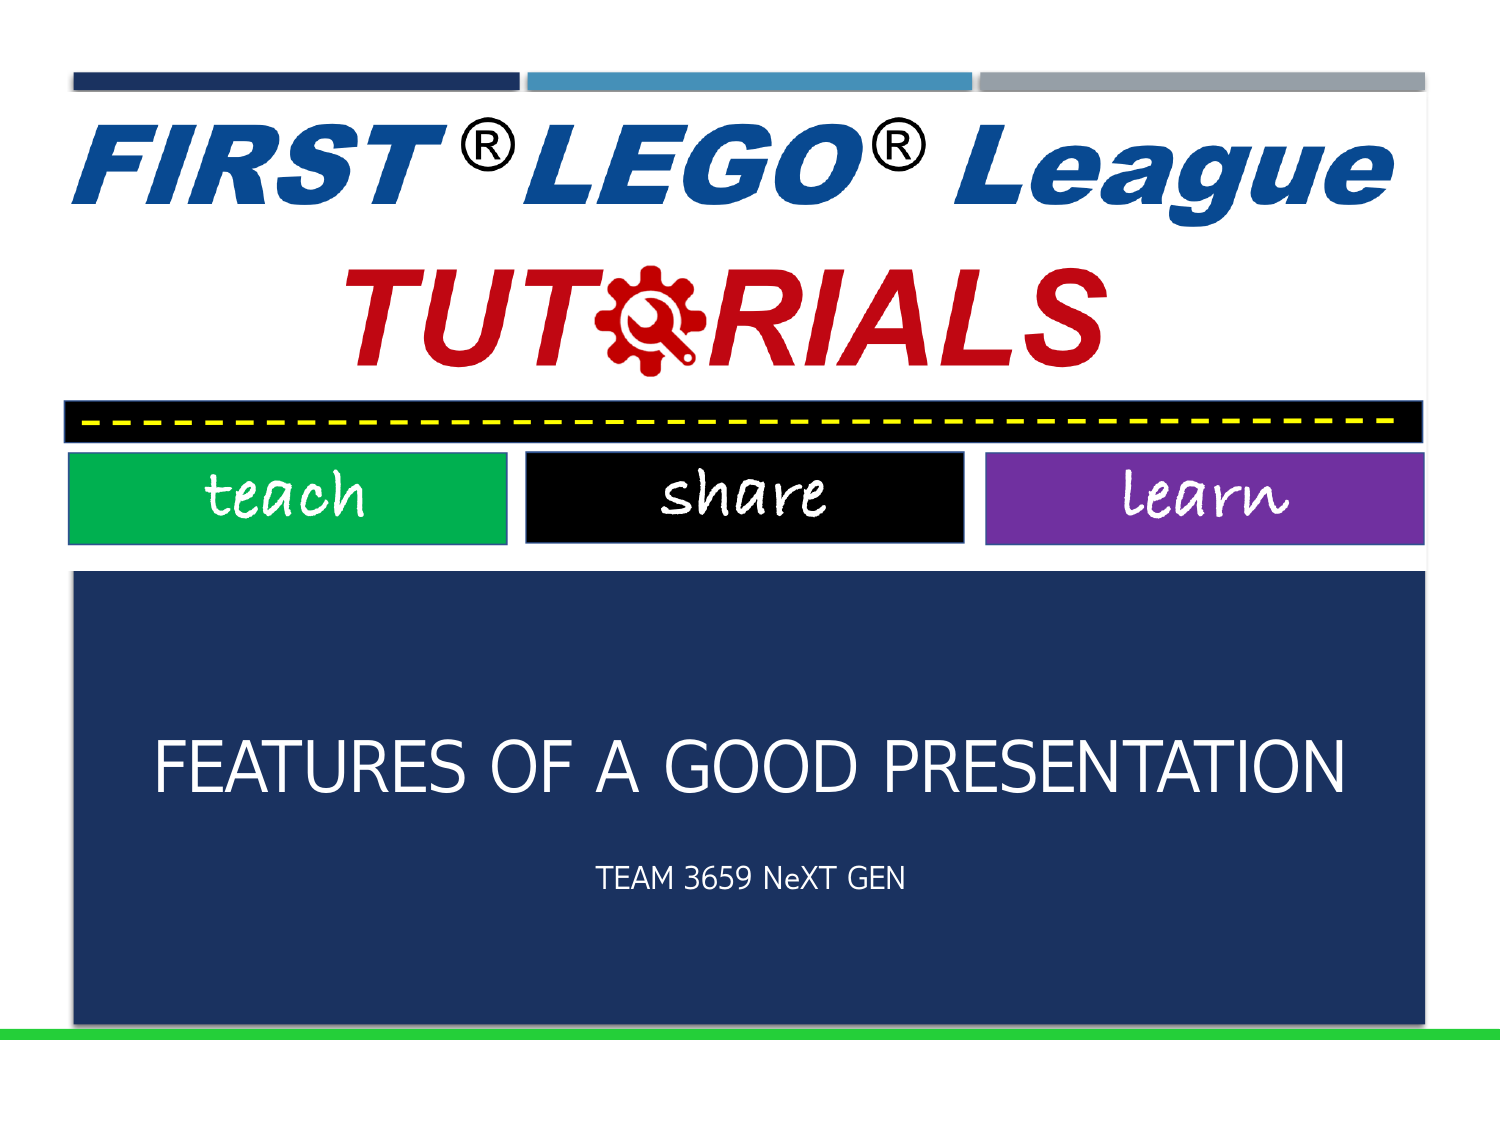

# Features of a Good Presentation
Team 3659 NeXt Gen